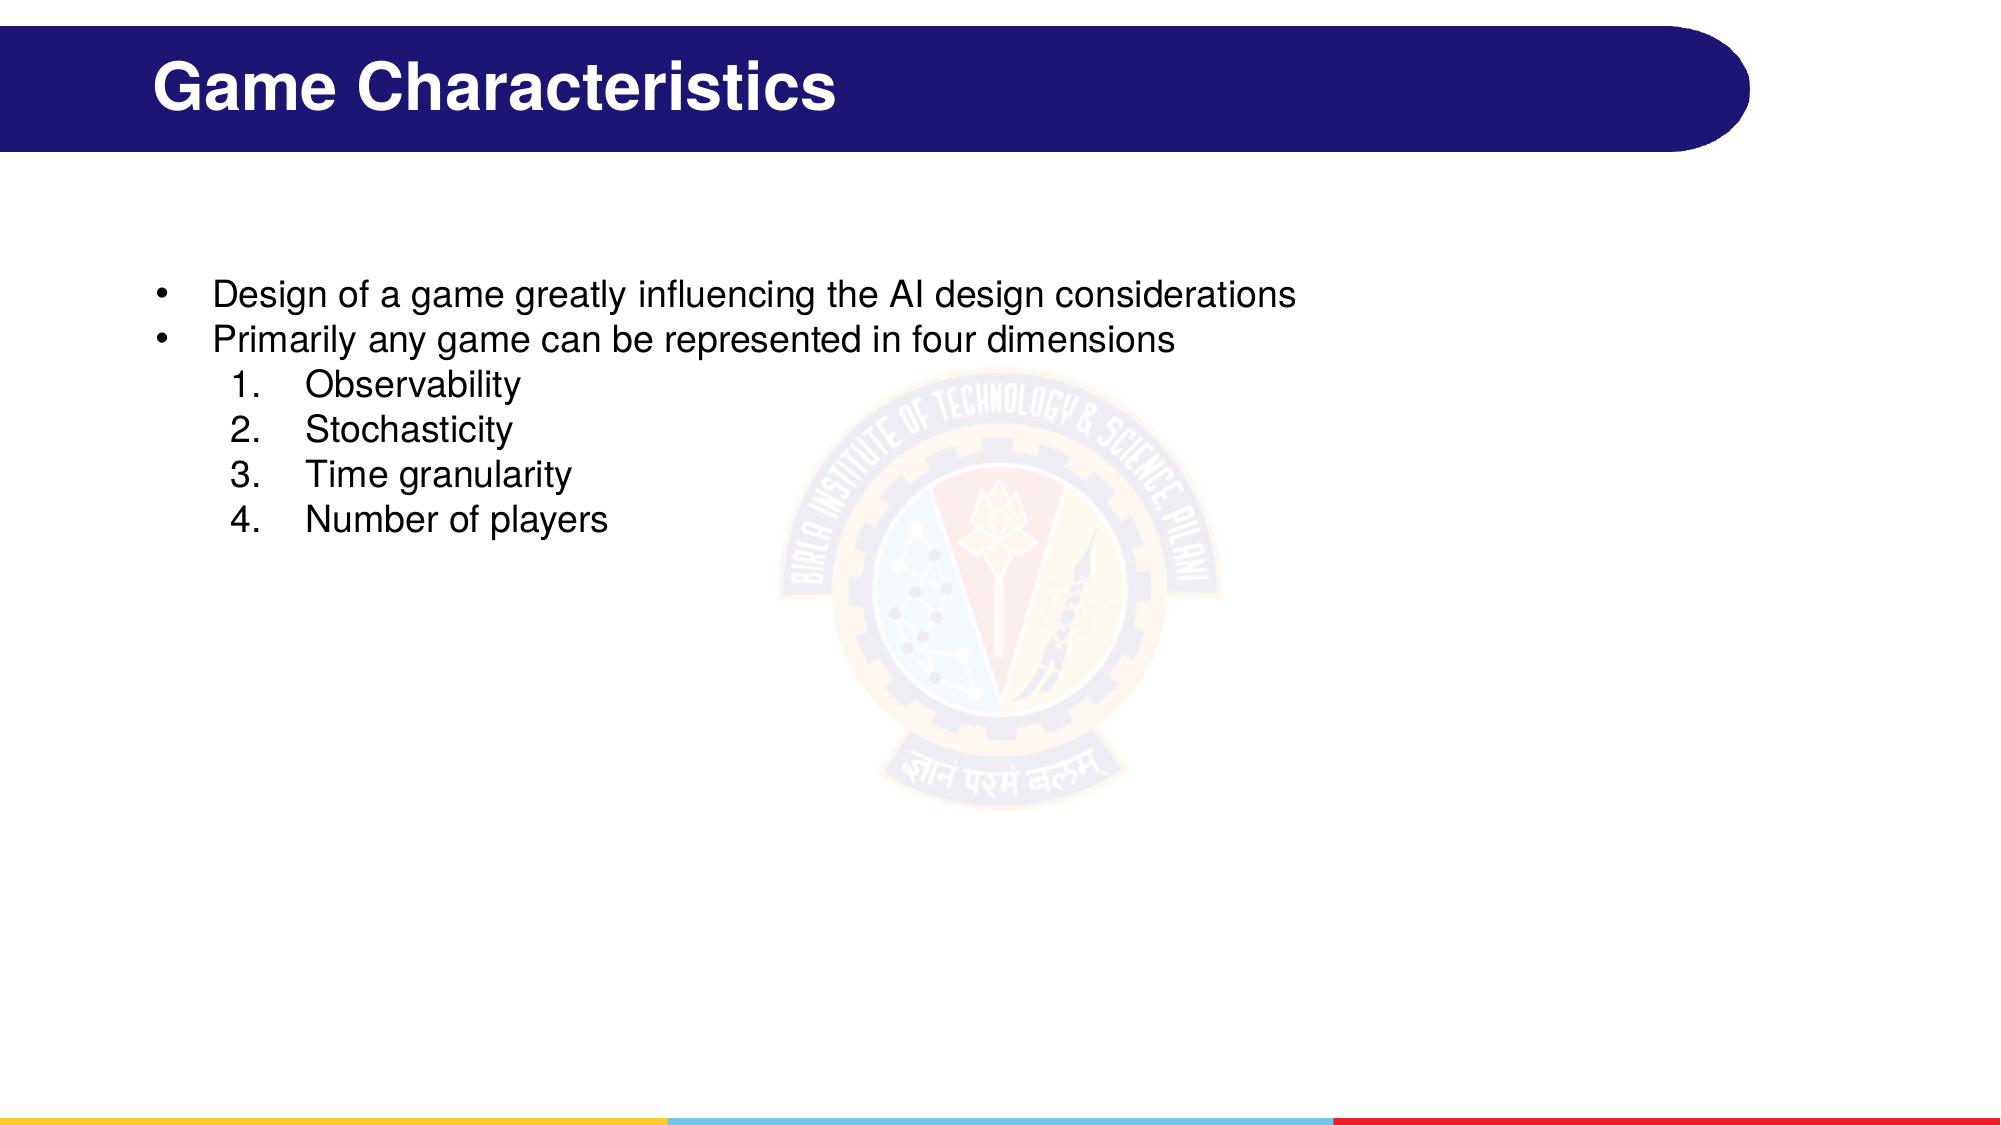

# Game Characteristics

Design of a game greatly influencing the AI design considerations
Primarily any game can be represented in four dimensions
Observability
Stochasticity
Time granularity
Number of players